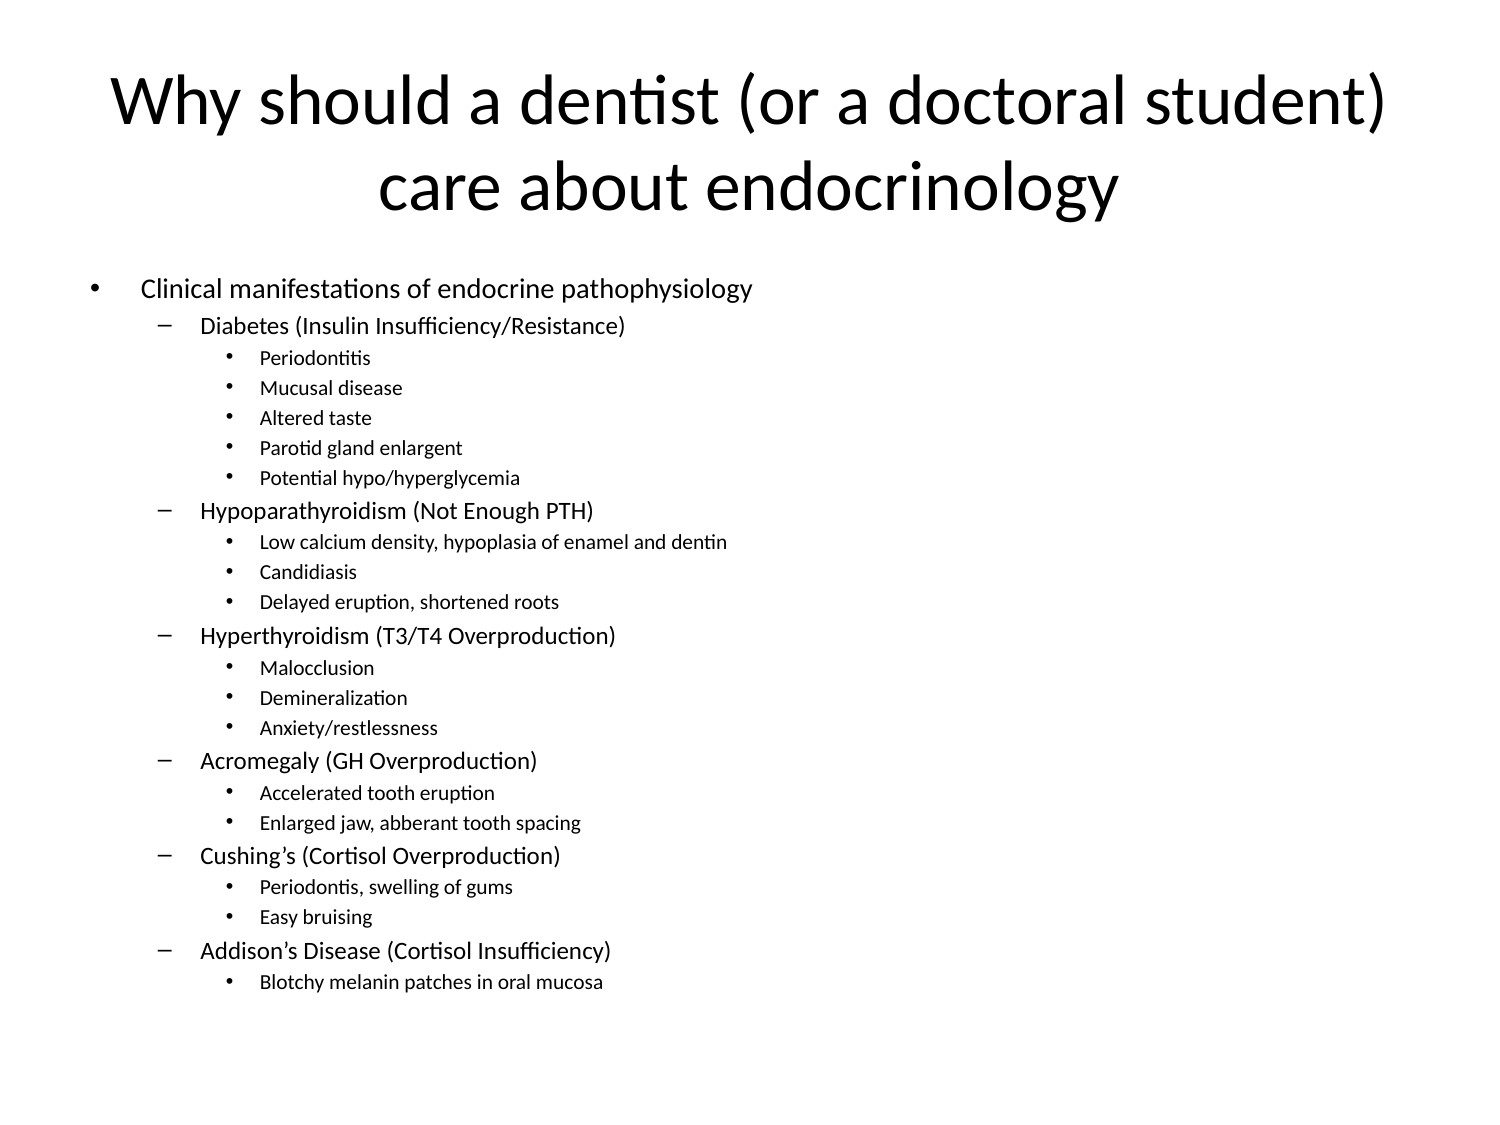

# Why should a dentist (or a doctoral student) care about endocrinology
Clinical manifestations of endocrine pathophysiology
Diabetes (Insulin Insufficiency/Resistance)
Periodontitis
Mucusal disease
Altered taste
Parotid gland enlargent
Potential hypo/hyperglycemia
Hypoparathyroidism (Not Enough PTH)
Low calcium density, hypoplasia of enamel and dentin
Candidiasis
Delayed eruption, shortened roots
Hyperthyroidism (T3/T4 Overproduction)
Malocclusion
Demineralization
Anxiety/restlessness
Acromegaly (GH Overproduction)
Accelerated tooth eruption
Enlarged jaw, abberant tooth spacing
Cushing’s (Cortisol Overproduction)
Periodontis, swelling of gums
Easy bruising
Addison’s Disease (Cortisol Insufficiency)
Blotchy melanin patches in oral mucosa